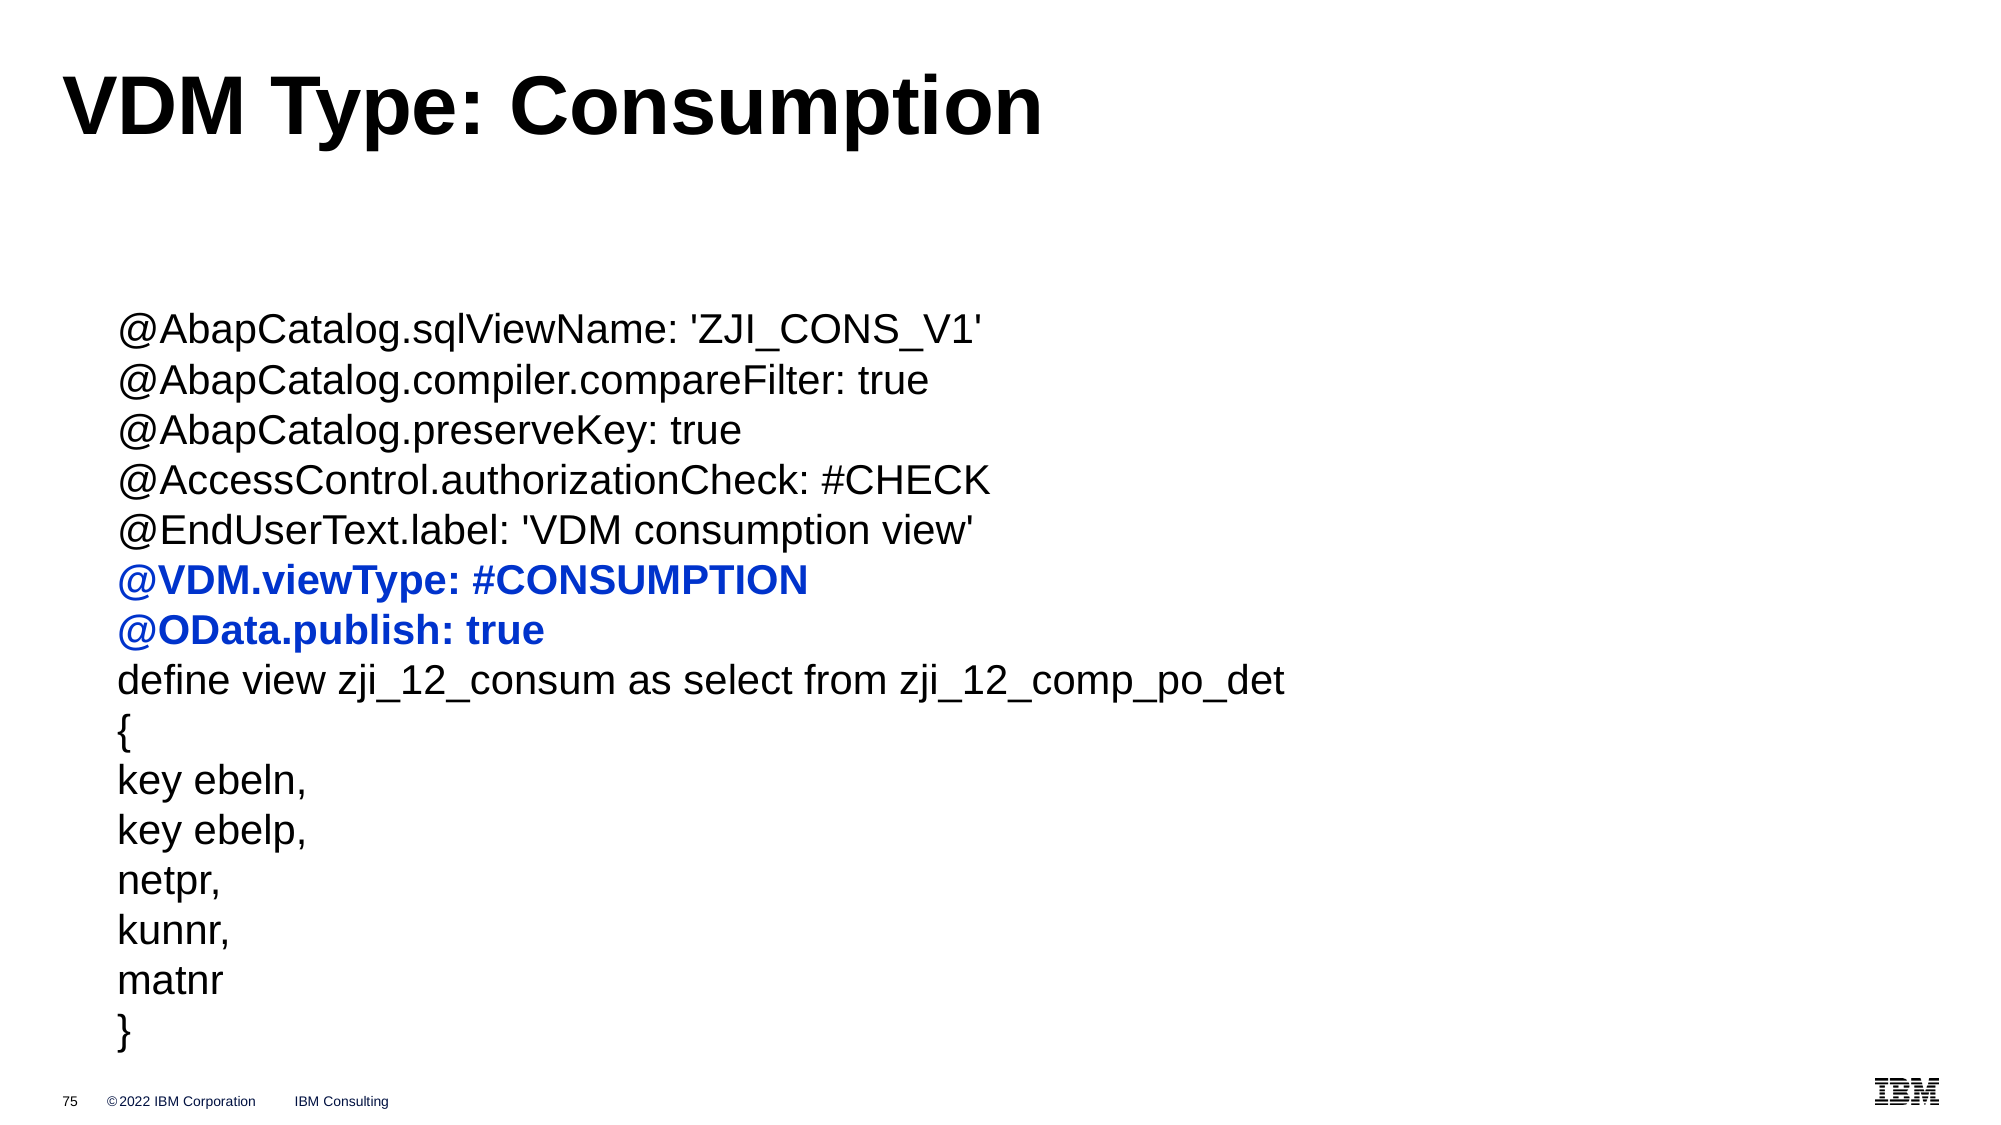

# VDM Type: Consumption
@AbapCatalog.sqlViewName: 'ZJI_CONS_V1'
@AbapCatalog.compiler.compareFilter: true
@AbapCatalog.preserveKey: true
@AccessControl.authorizationCheck: #CHECK
@EndUserText.label: 'VDM consumption view'
@VDM.viewType: #CONSUMPTION
@OData.publish: true
define view zji_12_consum as select from zji_12_comp_po_det
{
key ebeln,
key ebelp,
netpr,
kunnr,
matnr
}